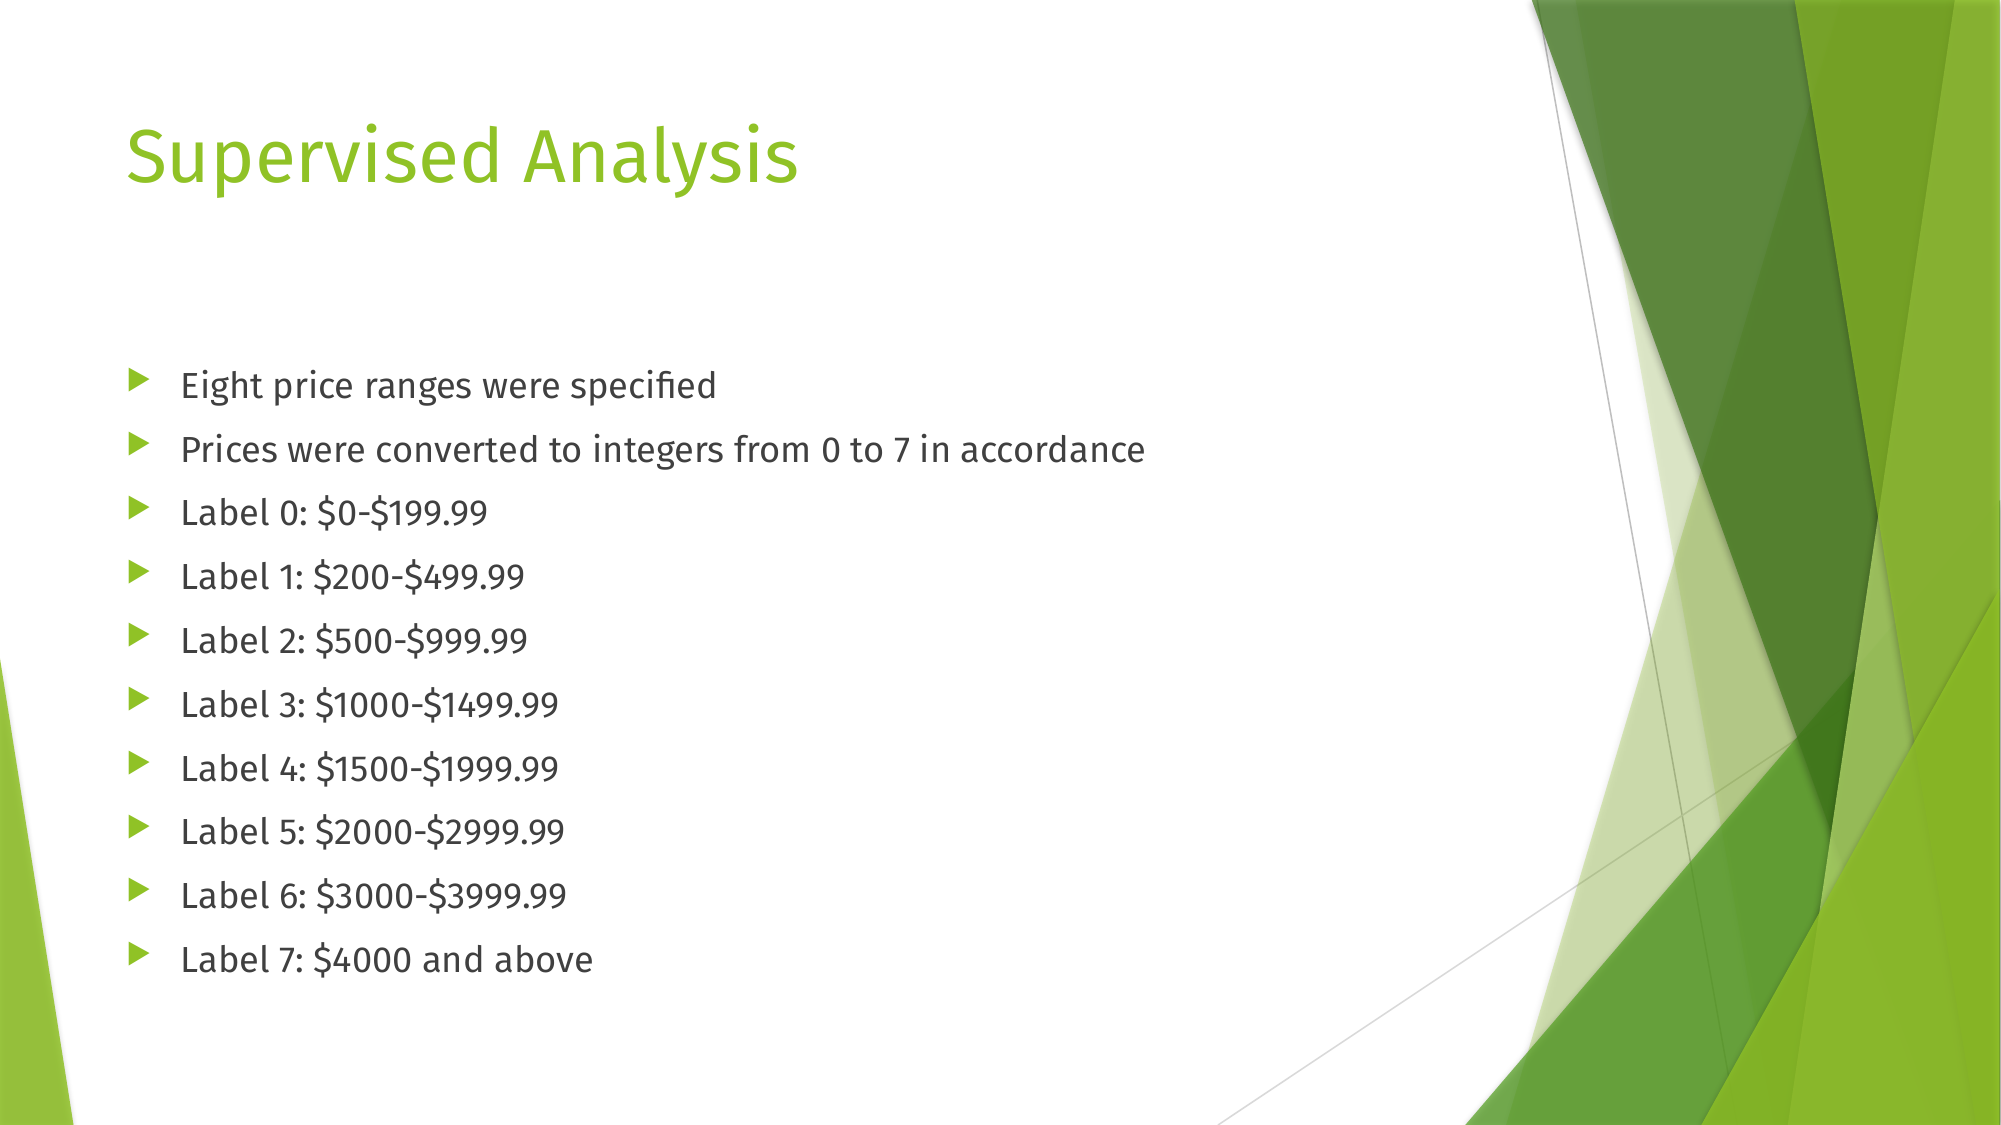

# Supervised Analysis
Eight price ranges were specified
Prices were converted to integers from 0 to 7 in accordance
Label 0: $0-$199.99
Label 1: $200-$499.99
Label 2: $500-$999.99
Label 3: $1000-$1499.99
Label 4: $1500-$1999.99
Label 5: $2000-$2999.99
Label 6: $3000-$3999.99
Label 7: $4000 and above